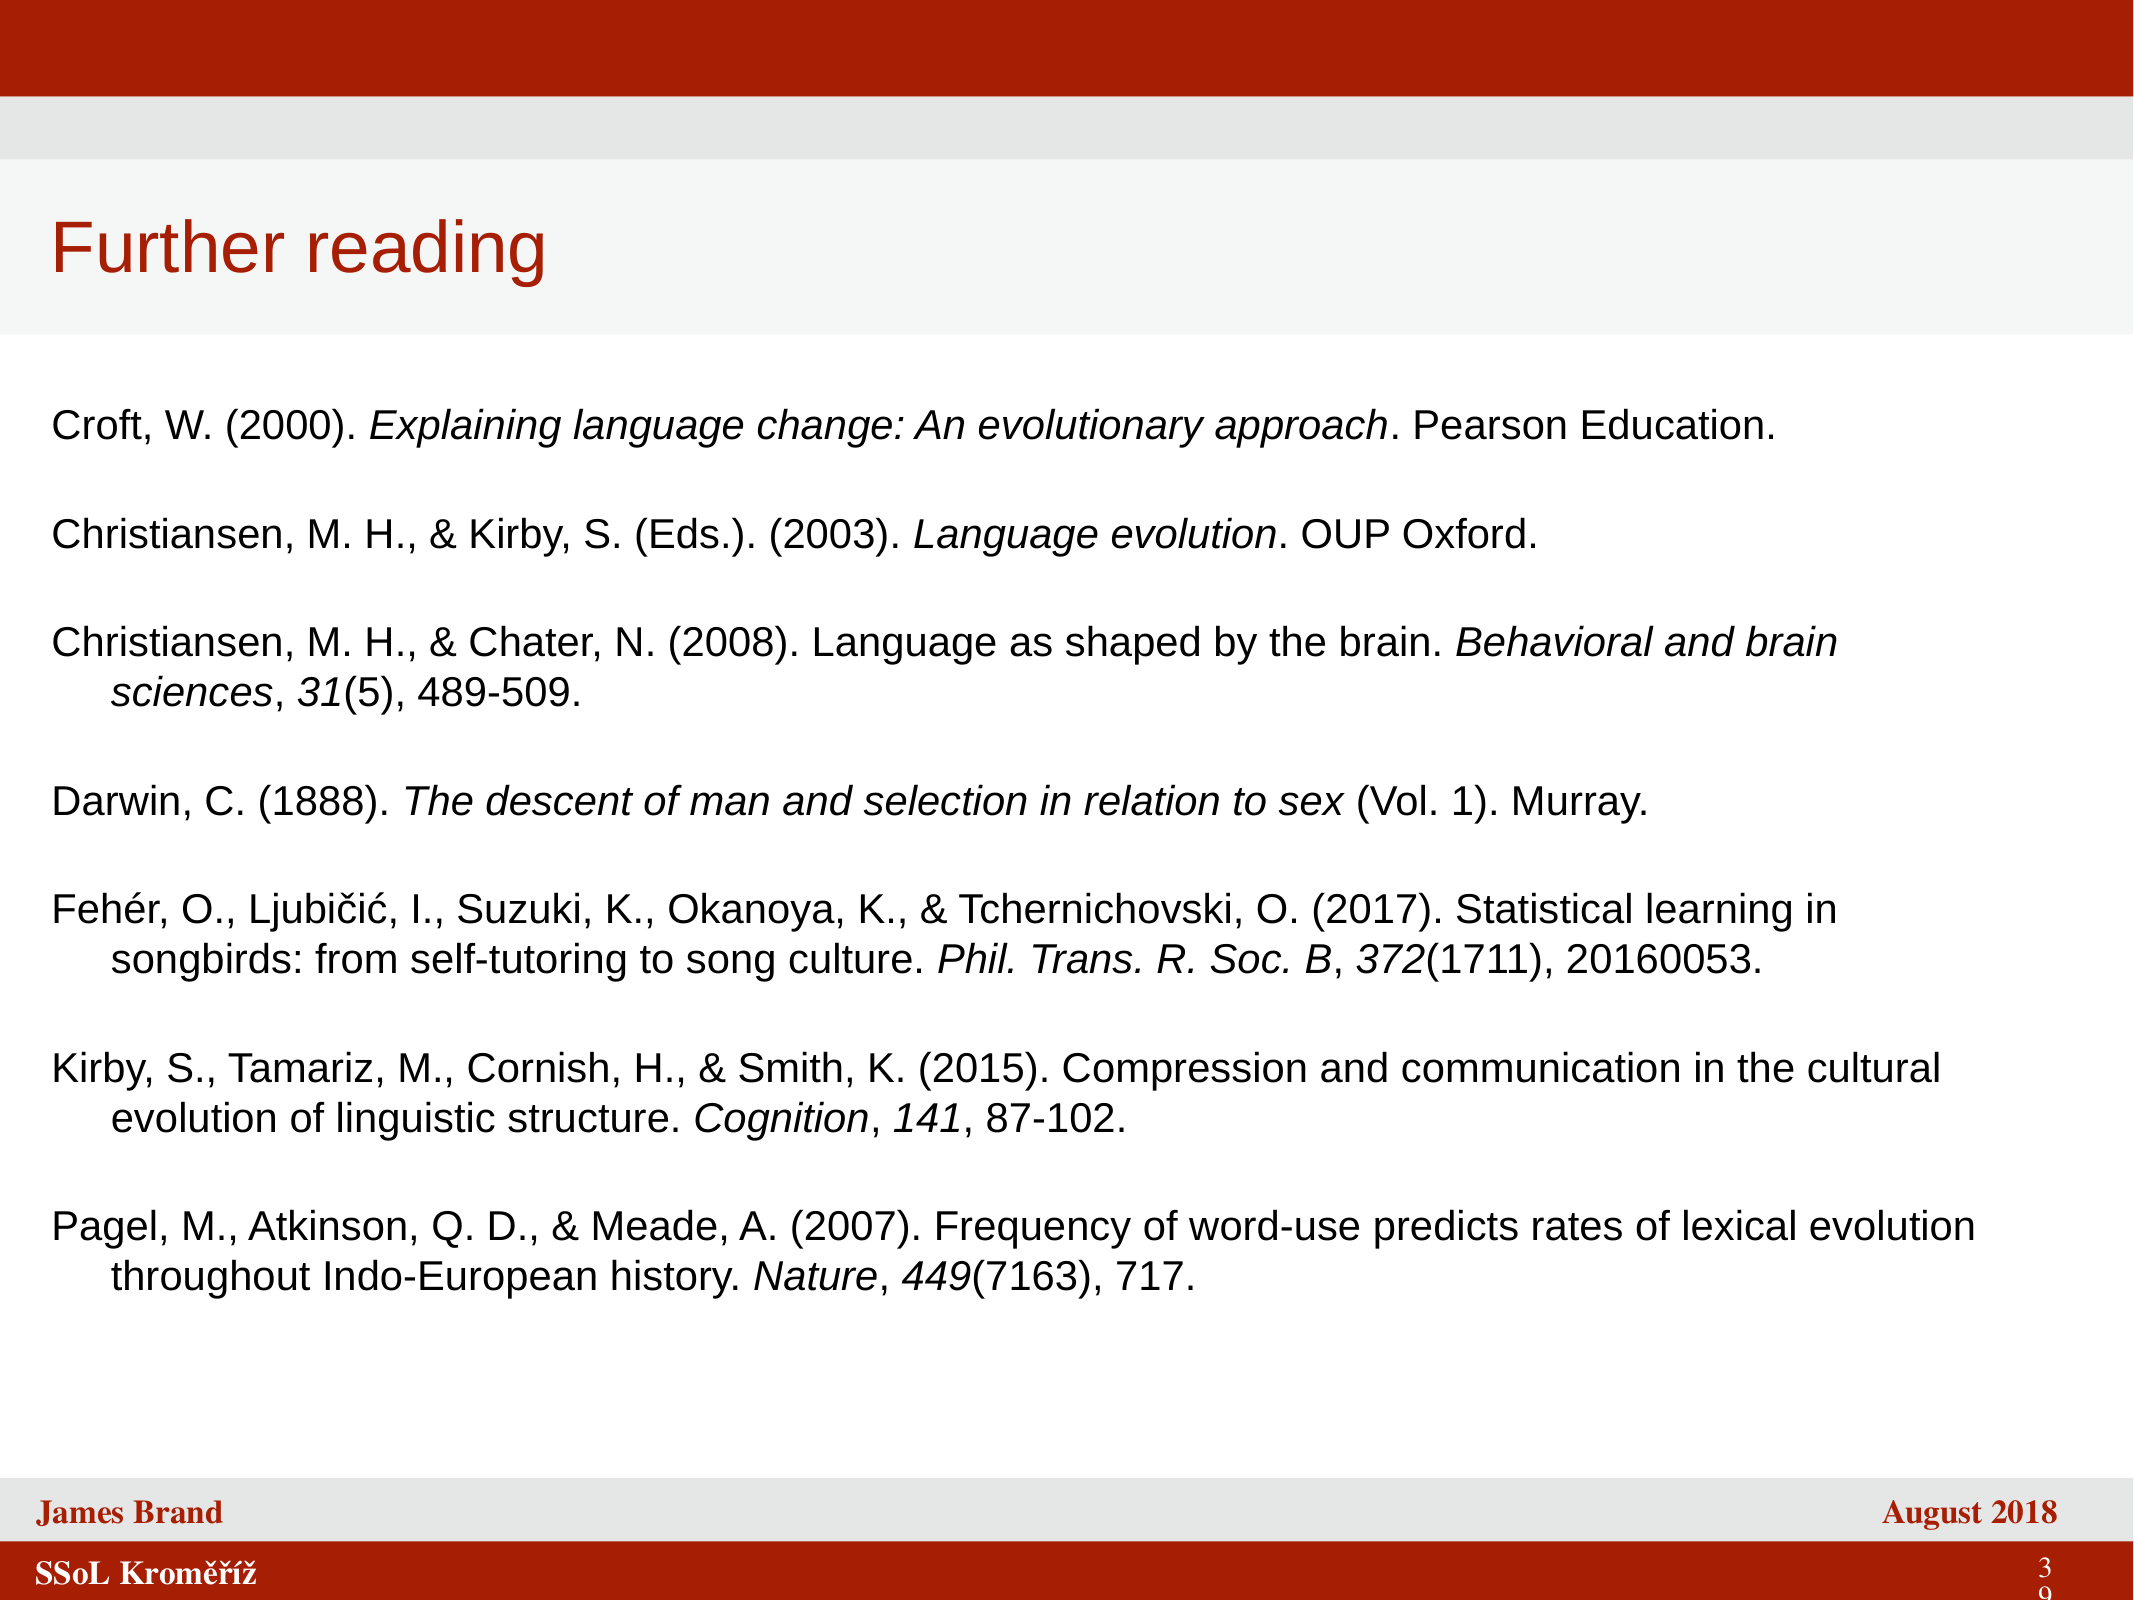

Further reading
Croft, W. (2000). Explaining language change: An evolutionary approach. Pearson Education.

Christiansen, M. H., & Kirby, S. (Eds.). (2003). Language evolution. OUP Oxford.

Christiansen, M. H., & Chater, N. (2008). Language as shaped by the brain. Behavioral and brain sciences, 31(5), 489-509.

Darwin, C. (1888). The descent of man and selection in relation to sex (Vol. 1). Murray.

Fehér, O., Ljubičić, I., Suzuki, K., Okanoya, K., & Tchernichovski, O. (2017). Statistical learning in songbirds: from self-tutoring to song culture. Phil. Trans. R. Soc. B, 372(1711), 20160053.

Kirby, S., Tamariz, M., Cornish, H., & Smith, K. (2015). Compression and communication in the cultural evolution of linguistic structure. Cognition, 141, 87-102.

Pagel, M., Atkinson, Q. D., & Meade, A. (2007). Frequency of word-use predicts rates of lexical evolution throughout Indo-European history. Nature, 449(7163), 717.

39